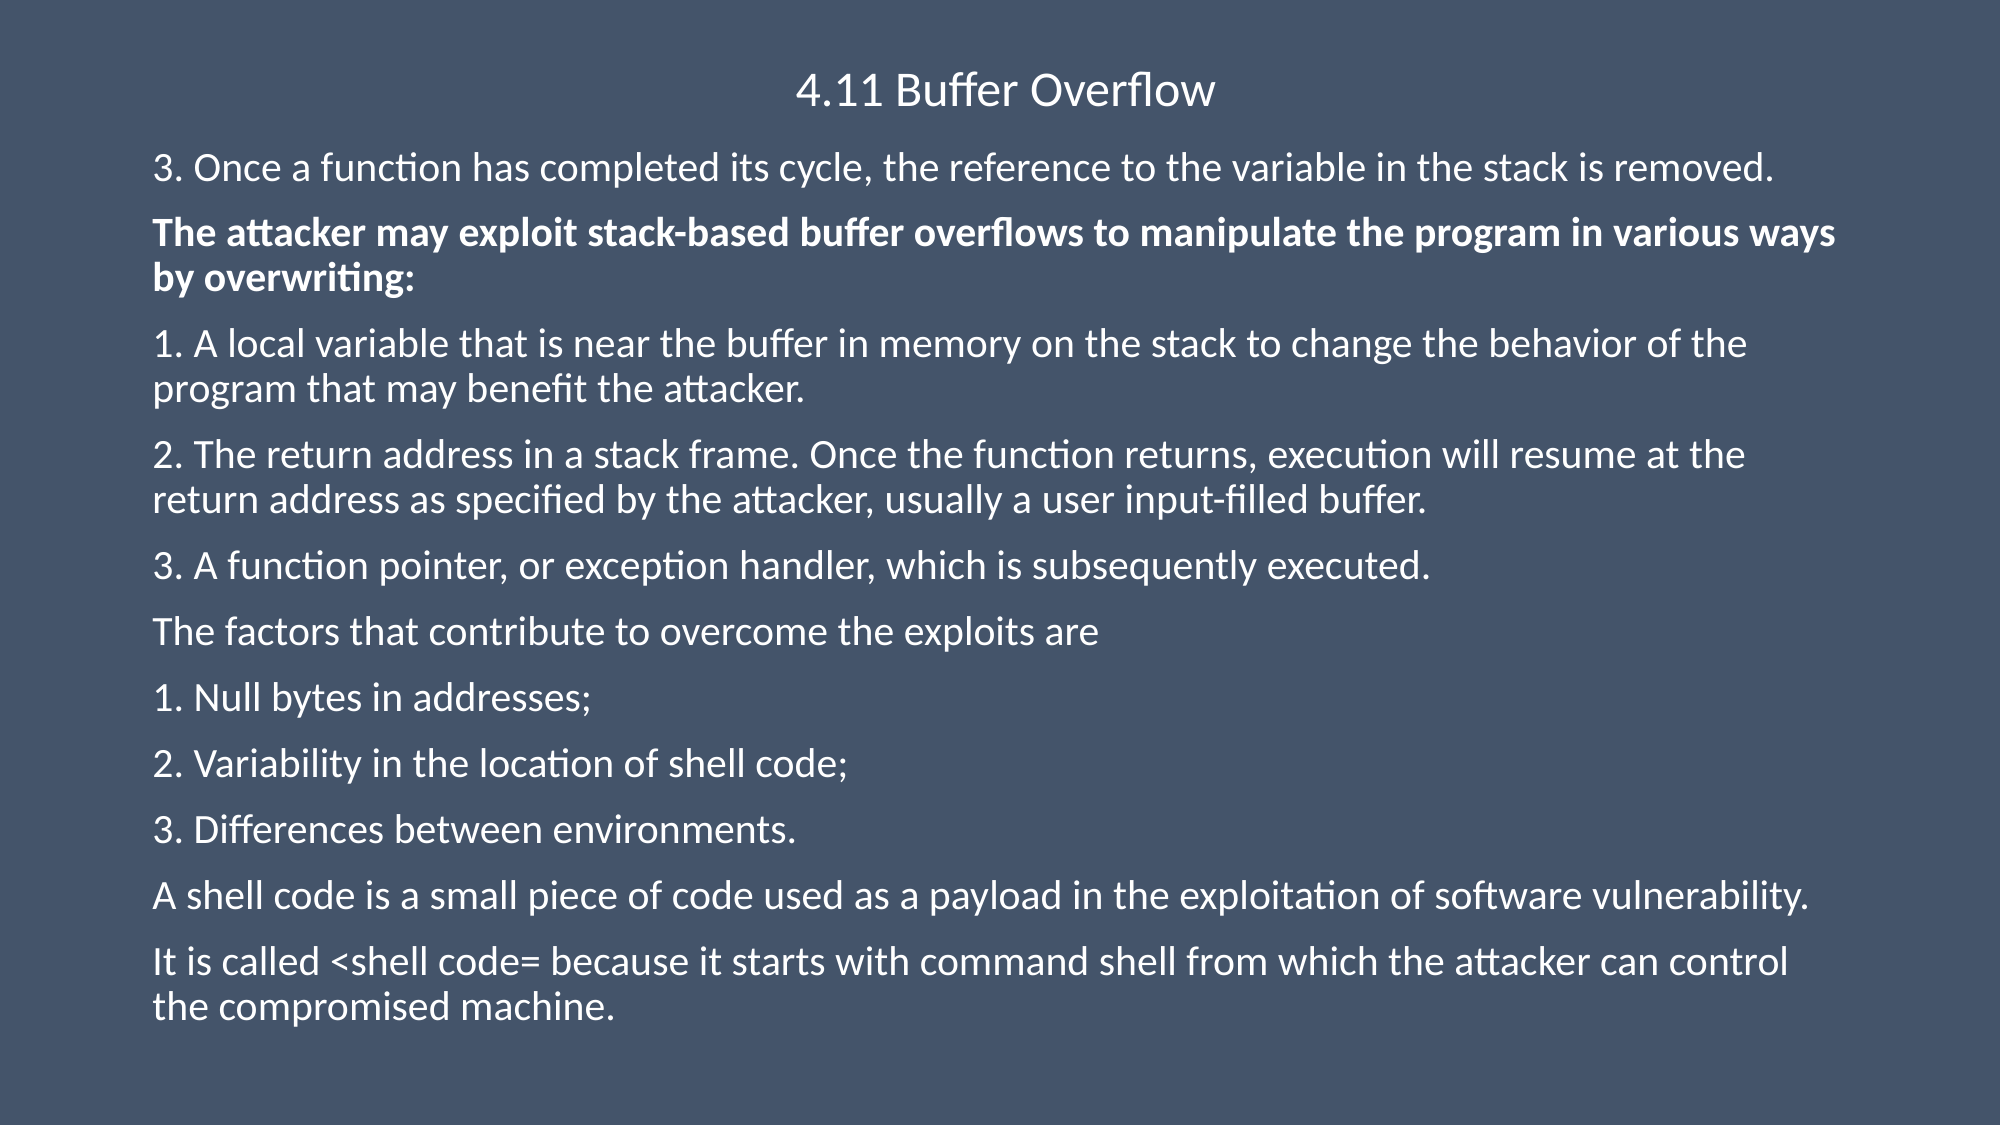

# 4.11 Buffer Overflow
3. Once a function has completed its cycle, the reference to the variable in the stack is removed.
The attacker may exploit stack-based buffer overflows to manipulate the program in various ways by overwriting:
1. A local variable that is near the buffer in memory on the stack to change the behavior of the program that may benefit the attacker.
2. The return address in a stack frame. Once the function returns, execution will resume at the return address as specified by the attacker, usually a user input-filled buffer.
3. A function pointer, or exception handler, which is subsequently executed.
The factors that contribute to overcome the exploits are
1. Null bytes in addresses;
2. Variability in the location of shell code;
3. Differences between environments.
A shell code is a small piece of code used as a payload in the exploitation of software vulnerability.
It is called <shell code= because it starts with command shell from which the attacker can control the compromised machine.